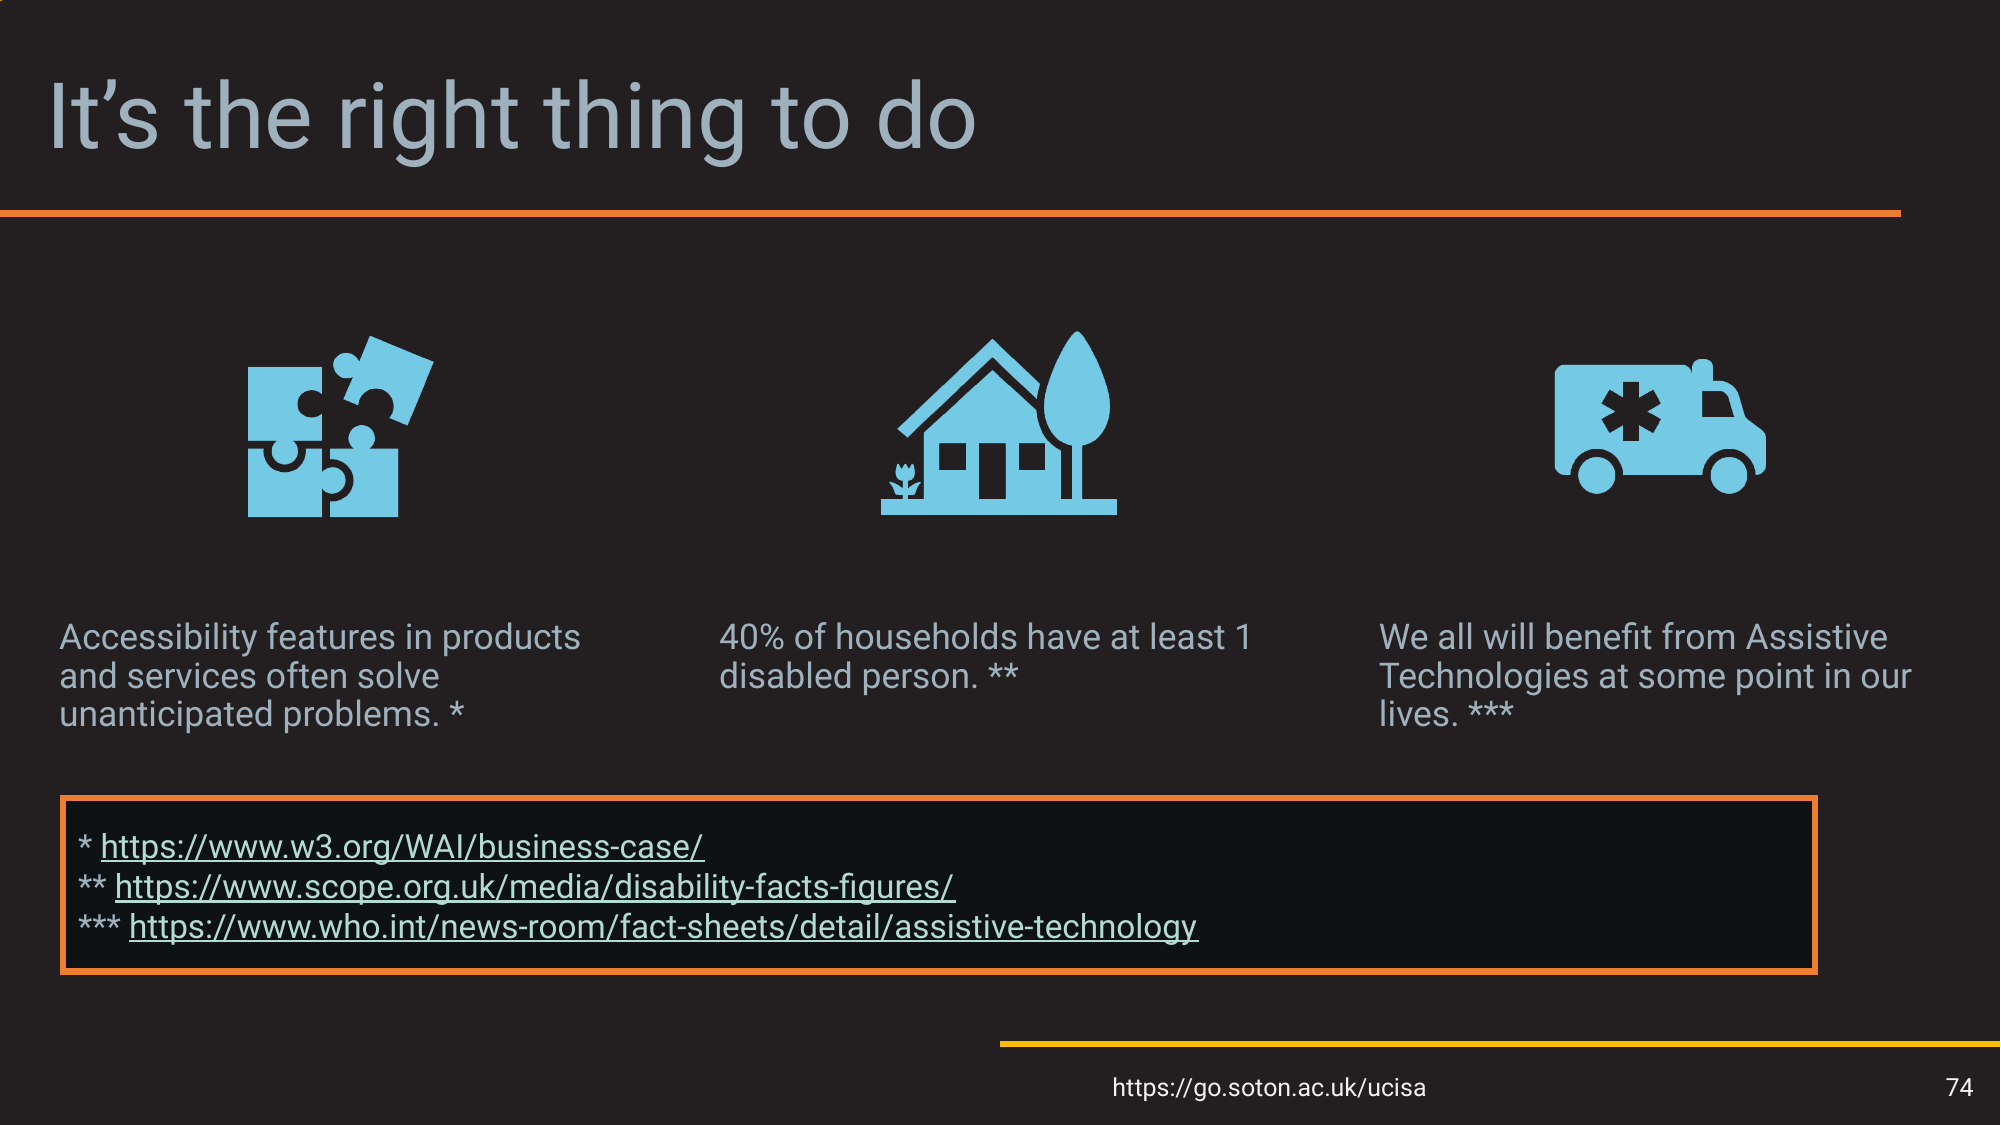

# It’s the right thing to do 2
Accessibility features in products and services often solve unanticipated problems. *
40% of households have at least 1 disabled person. **
We all will benefit from Assistive Technologies at some point in our lives. ***
* https://www.w3.org/WAI/business-case/
** https://www.scope.org.uk/media/disability-facts-figures/
*** https://www.who.int/news-room/fact-sheets/detail/assistive-technology
74
https://go.soton.ac.uk/ucisa